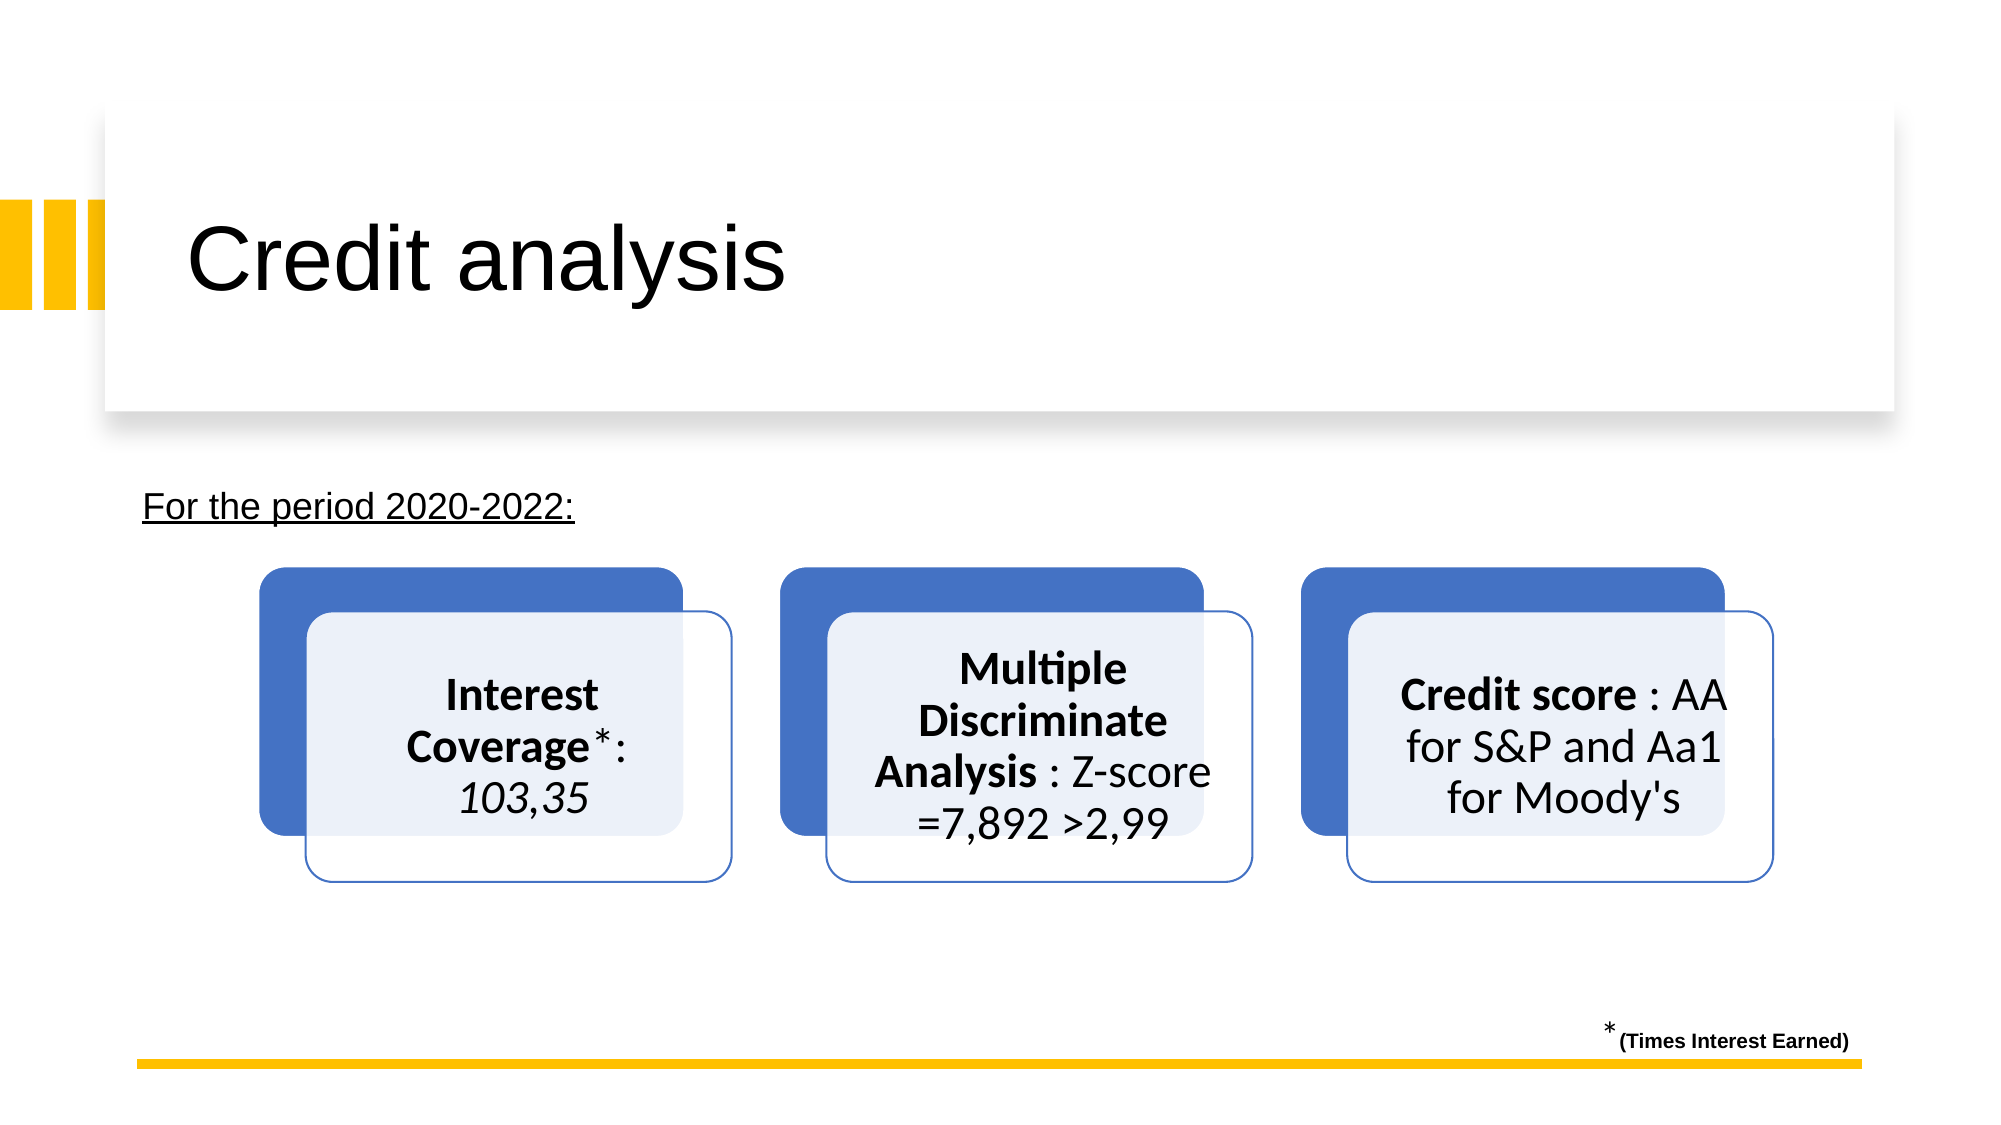

# Credit analysis

For the period 2020-2022:
Interest Coverage*:  103,35
Multiple Discriminate Analysis : Z-score =7,892 >2,99
Credit score : AA for S&P and Aa1 for Moody's
*(Times Interest Earned)